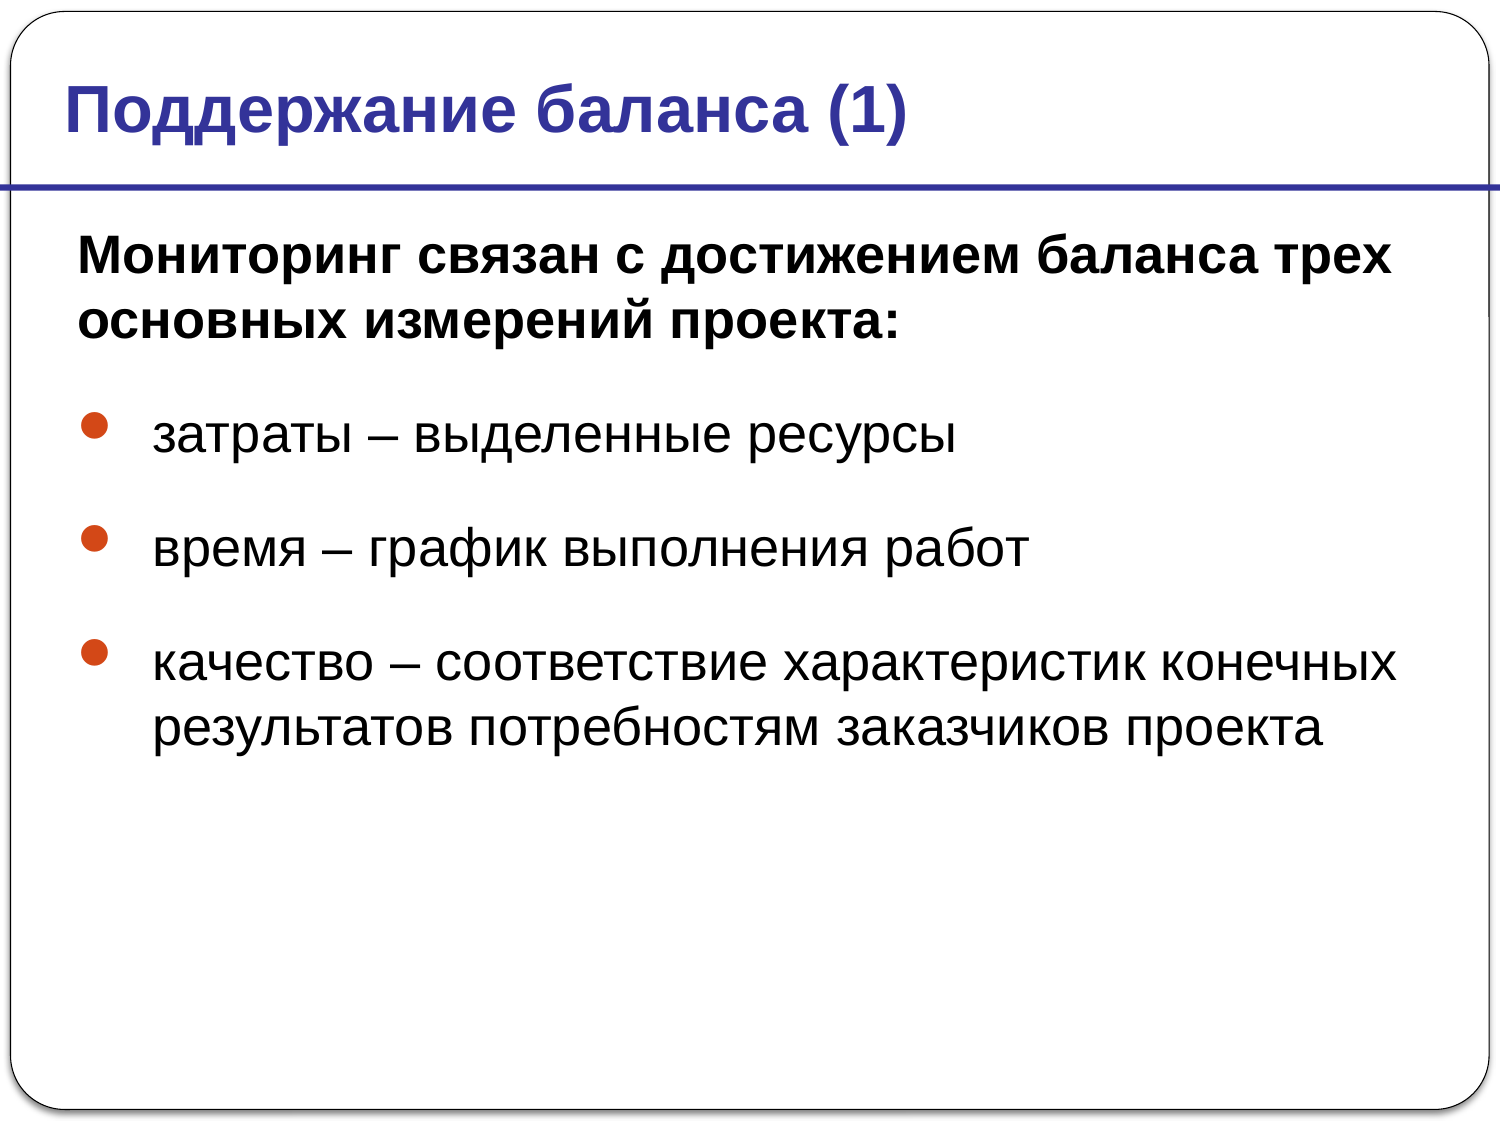

Поддержание баланса (1)

Мониторинг связан с достижением баланса трех
основных измерений проекта:
затраты – выделенные ресурсы
время – график выполнения работ
качество – соответствие характеристик конечных результатов потребностям заказчиков проекта